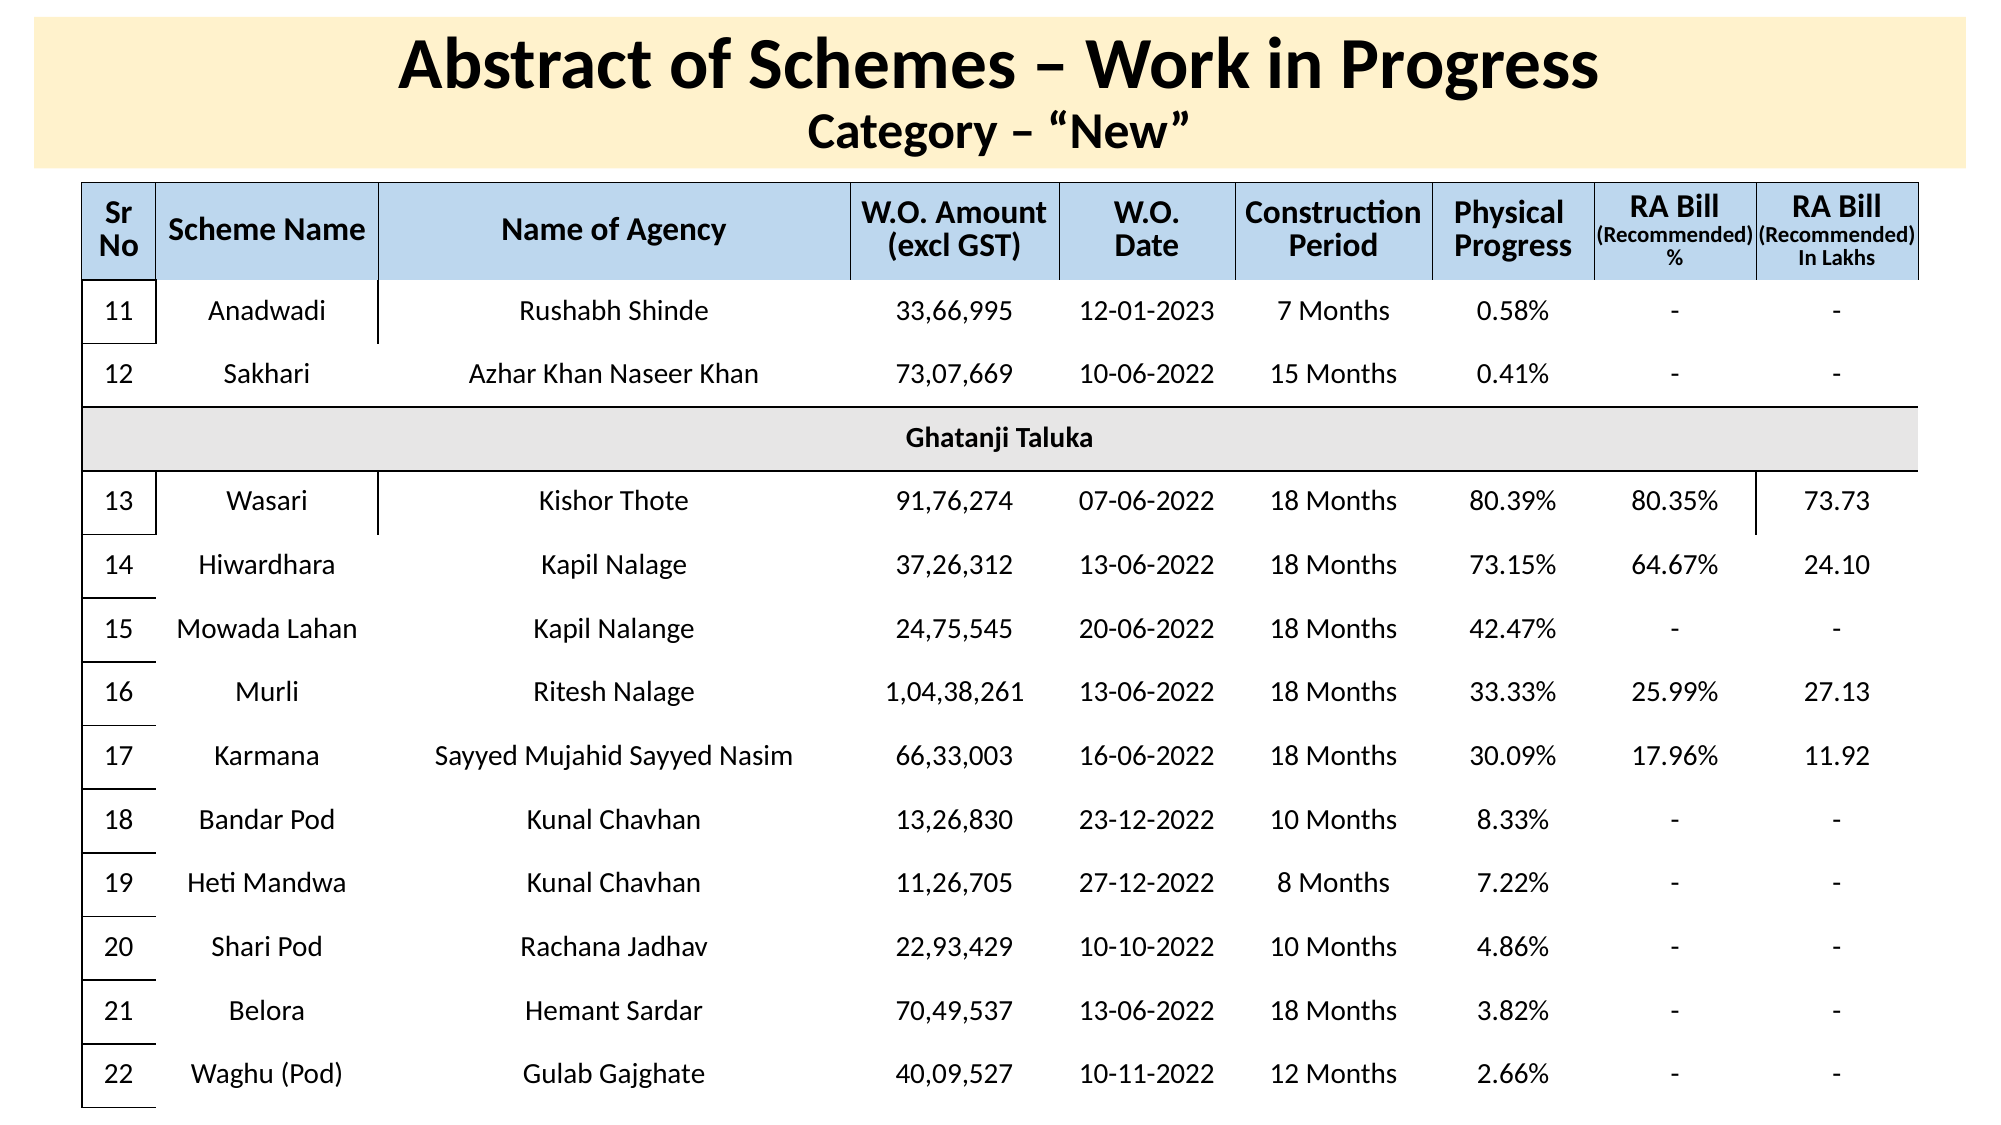

# Abstract of Schemes – Work in Progress Category – “New”
| Sr No | Scheme Name | Name of Agency | W.O. Amount (excl GST) | W.O. Date | Construction Period | Physical Progress | RA Bill (Recommended) % | RA Bill (Recommended) In Lakhs |
| --- | --- | --- | --- | --- | --- | --- | --- | --- |
| 11 | Anadwadi | Rushabh Shinde | 33,66,995 | 12-01-2023 | 7 Months | 0.58% | - | - |
| --- | --- | --- | --- | --- | --- | --- | --- | --- |
| 12 | Sakhari | Azhar Khan Naseer Khan | 73,07,669 | 10-06-2022 | 15 Months | 0.41% | - | - |
| Ghatanji Taluka | Ghatanji Taluka |  |  |  |  |  |  |  |
| 13 | Wasari | Kishor Thote | 91,76,274 | 07-06-2022 | 18 Months | 80.39% | 80.35% | 73.73 |
| 14 | Hiwardhara | Kapil Nalage | 37,26,312 | 13-06-2022 | 18 Months | 73.15% | 64.67% | 24.10 |
| 15 | Mowada Lahan | Kapil Nalange | 24,75,545 | 20-06-2022 | 18 Months | 42.47% | - | - |
| 16 | Murli | Ritesh Nalage | 1,04,38,261 | 13-06-2022 | 18 Months | 33.33% | 25.99% | 27.13 |
| 17 | Karmana | Sayyed Mujahid Sayyed Nasim | 66,33,003 | 16-06-2022 | 18 Months | 30.09% | 17.96% | 11.92 |
| 18 | Bandar Pod | Kunal Chavhan | 13,26,830 | 23-12-2022 | 10 Months | 8.33% | - | - |
| 19 | Heti Mandwa | Kunal Chavhan | 11,26,705 | 27-12-2022 | 8 Months | 7.22% | - | - |
| 20 | Shari Pod | Rachana Jadhav | 22,93,429 | 10-10-2022 | 10 Months | 4.86% | - | - |
| 21 | Belora | Hemant Sardar | 70,49,537 | 13-06-2022 | 18 Months | 3.82% | - | - |
| 22 | Waghu (Pod) | Gulab Gajghate | 40,09,527 | 10-11-2022 | 12 Months | 2.66% | - | - |